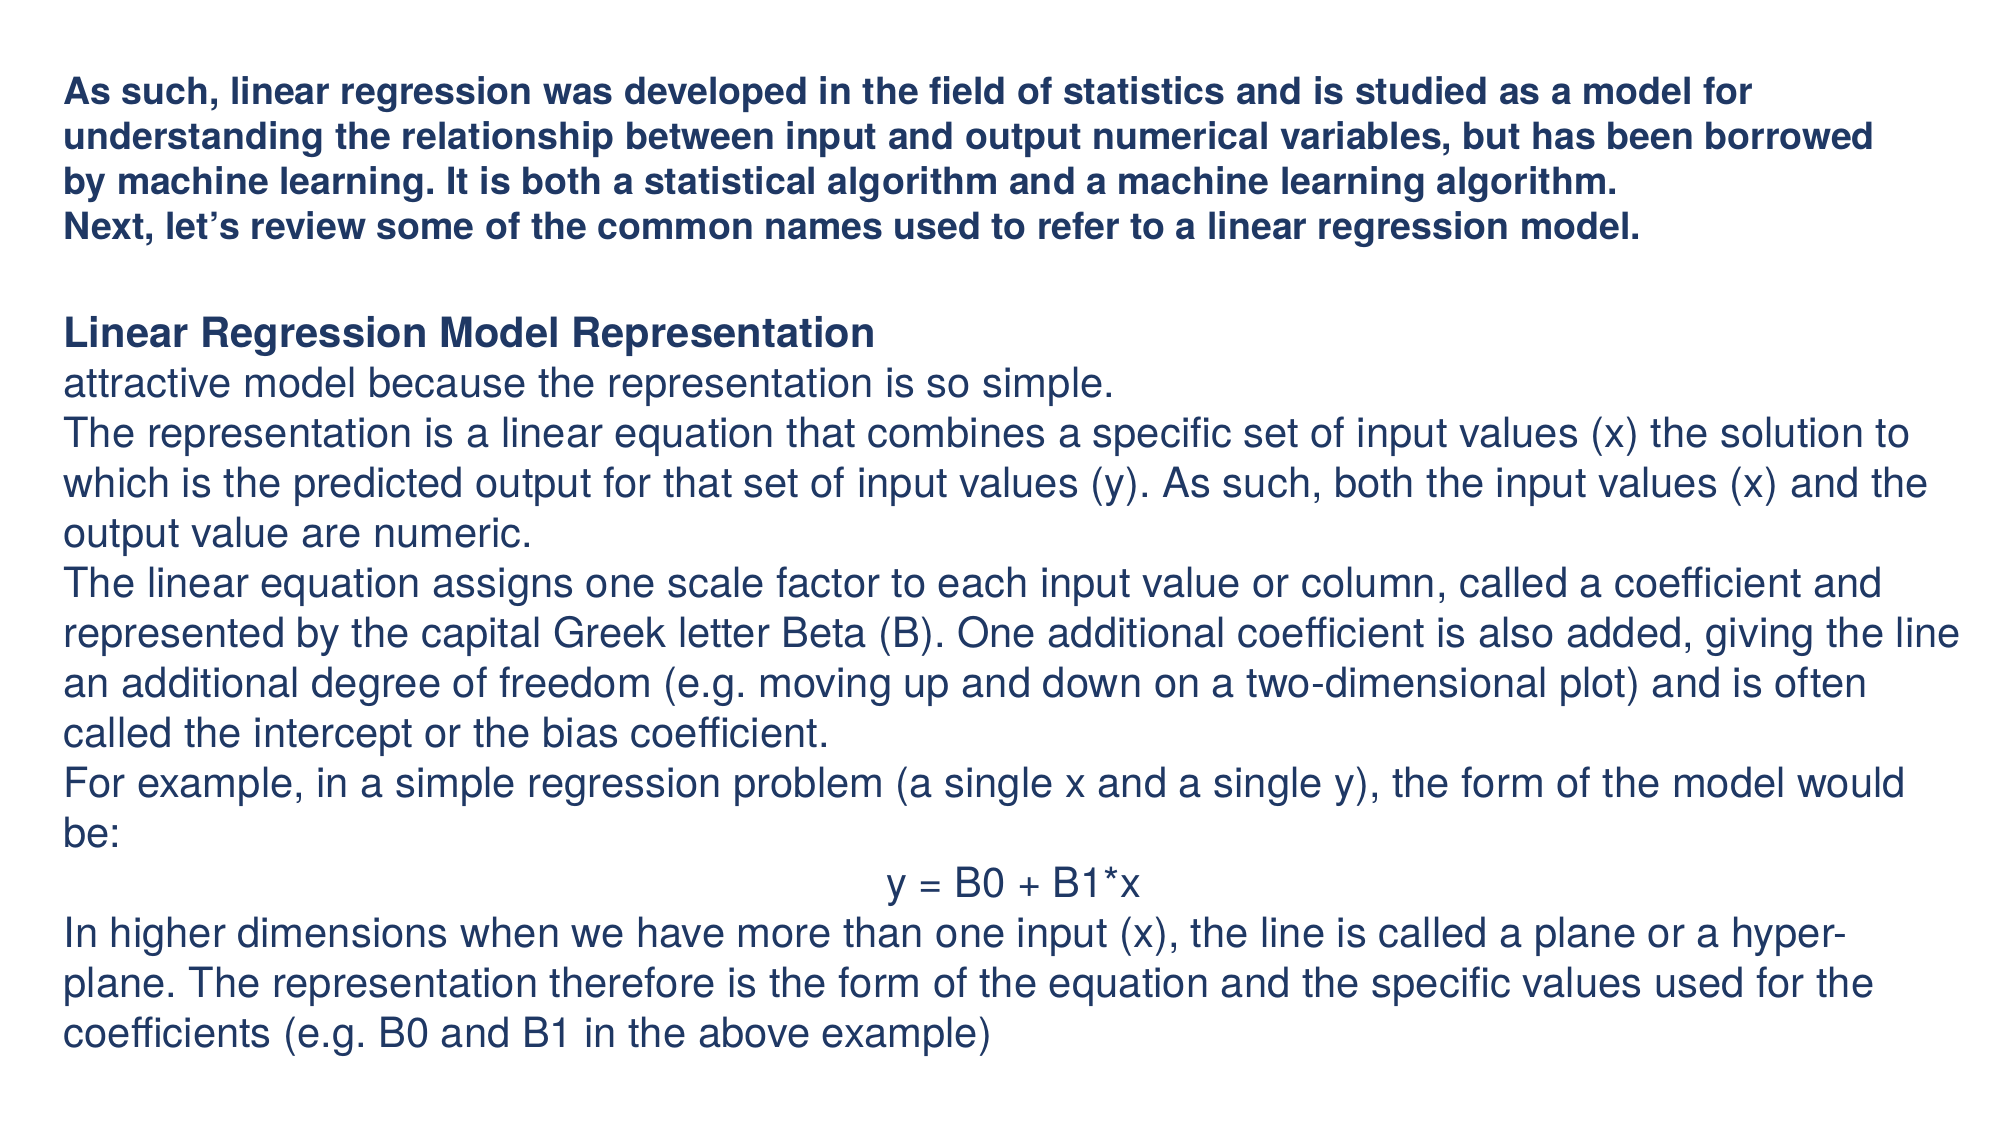

As such, linear regression was developed in the field of statistics and is studied as a model for understanding the relationship between input and output numerical variables, but has been borrowed by machine learning. It is both a statistical algorithm and a machine learning algorithm.
Next, let’s review some of the common names used to refer to a linear regression model.
Linear Regression Model Representation
attractive model because the representation is so simple.
The representation is a linear equation that combines a specific set of input values (x) the solution to which is the predicted output for that set of input values (y). As such, both the input values (x) and the output value are numeric.
The linear equation assigns one scale factor to each input value or column, called a coefficient and represented by the capital Greek letter Beta (B). One additional coefficient is also added, giving the line an additional degree of freedom (e.g. moving up and down on a two-dimensional plot) and is often called the intercept or the bias coefficient.
For example, in a simple regression problem (a single x and a single y), the form of the model would be:
y = B0 + B1*x
In higher dimensions when we have more than one input (x), the line is called a plane or a hyper-plane. The representation therefore is the form of the equation and the specific values used for the coefficients (e.g. B0 and B1 in the above example)